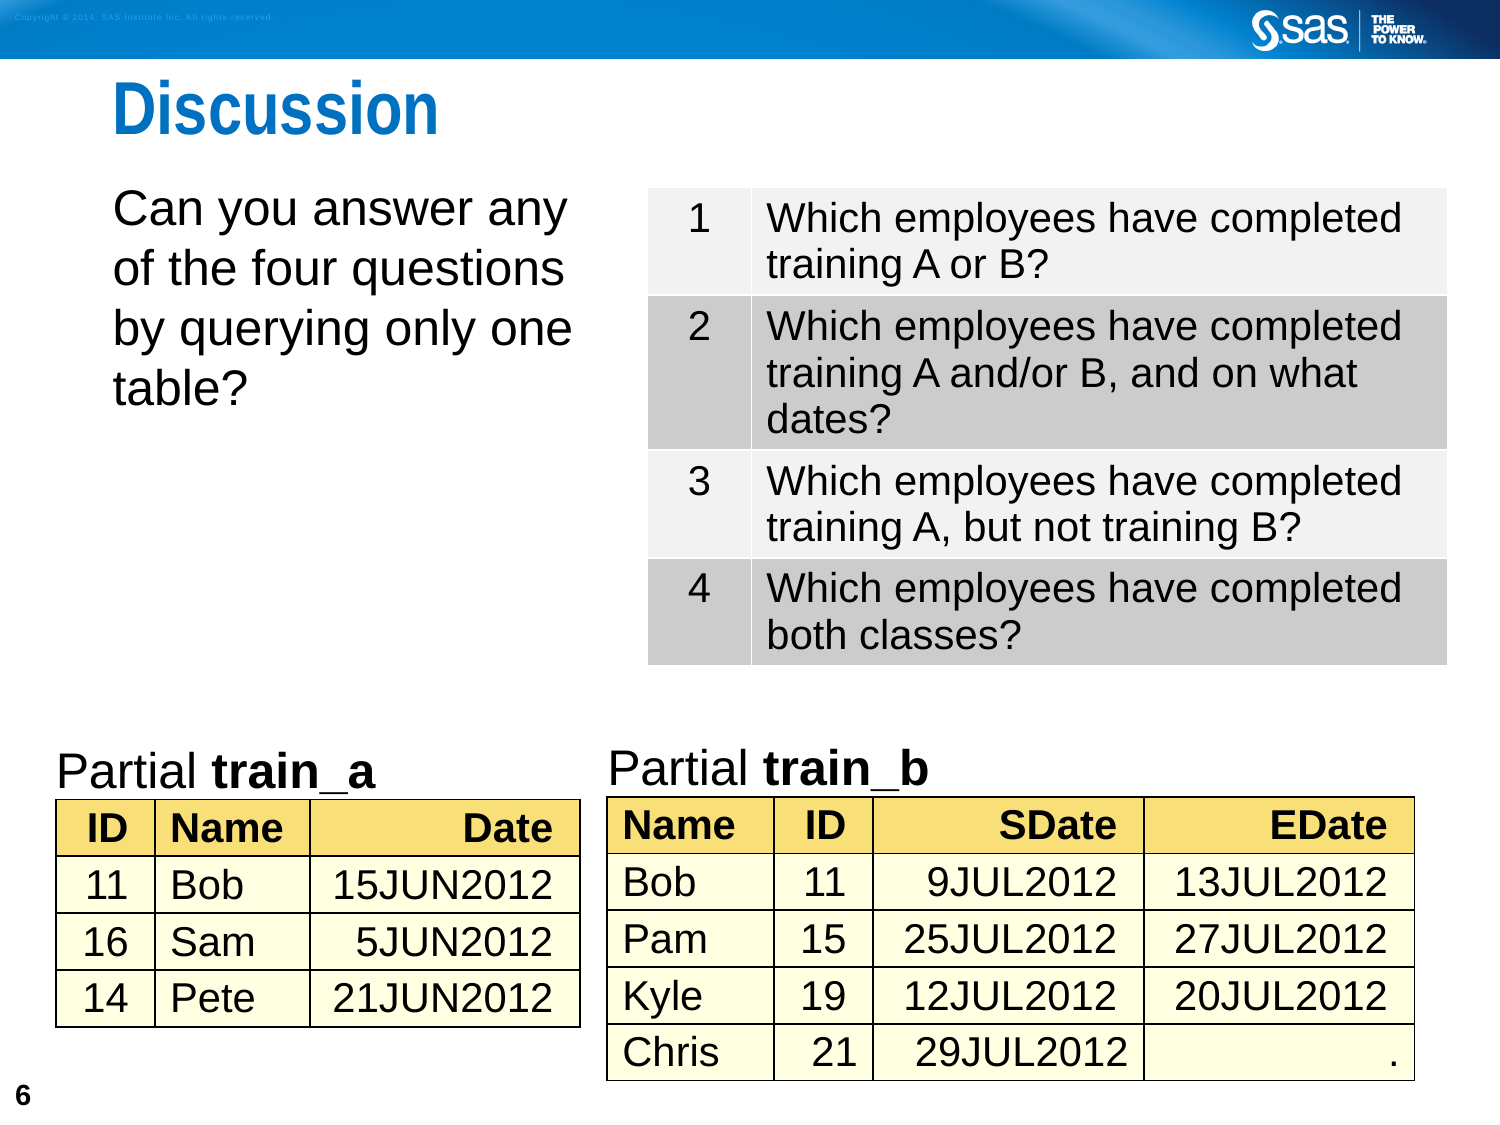

# Discussion
Can you answer any
of the four questions
by querying only one table?

| 1 | Which employees have completed training A or B? |
| --- | --- |
| 2 | Which employees have completed training A and/or B, and on what dates? |
| 3 | Which employees have completed training A, but not training B? |
| 4 | Which employees have completed both classes? |
| Partial train\_b |  |  |  |
| --- | --- | --- | --- |
| Name | ID | SDate | EDate |
| Bob | 11 | 9JUL2012 | 13JUL2012 |
| Pam | 15 | 25JUL2012 | 27JUL2012 |
| Kyle | 19 | 12JUL2012 | 20JUL2012 |
| Chris | 21 | 29JUL2012 | . |
| Partial train\_a |  |  |
| --- | --- | --- |
| ID | Name | Date |
| 11 | Bob | 15JUN2012 |
| 16 | Sam | 5JUN2012 |
| 14 | Pete | 21JUN2012 |